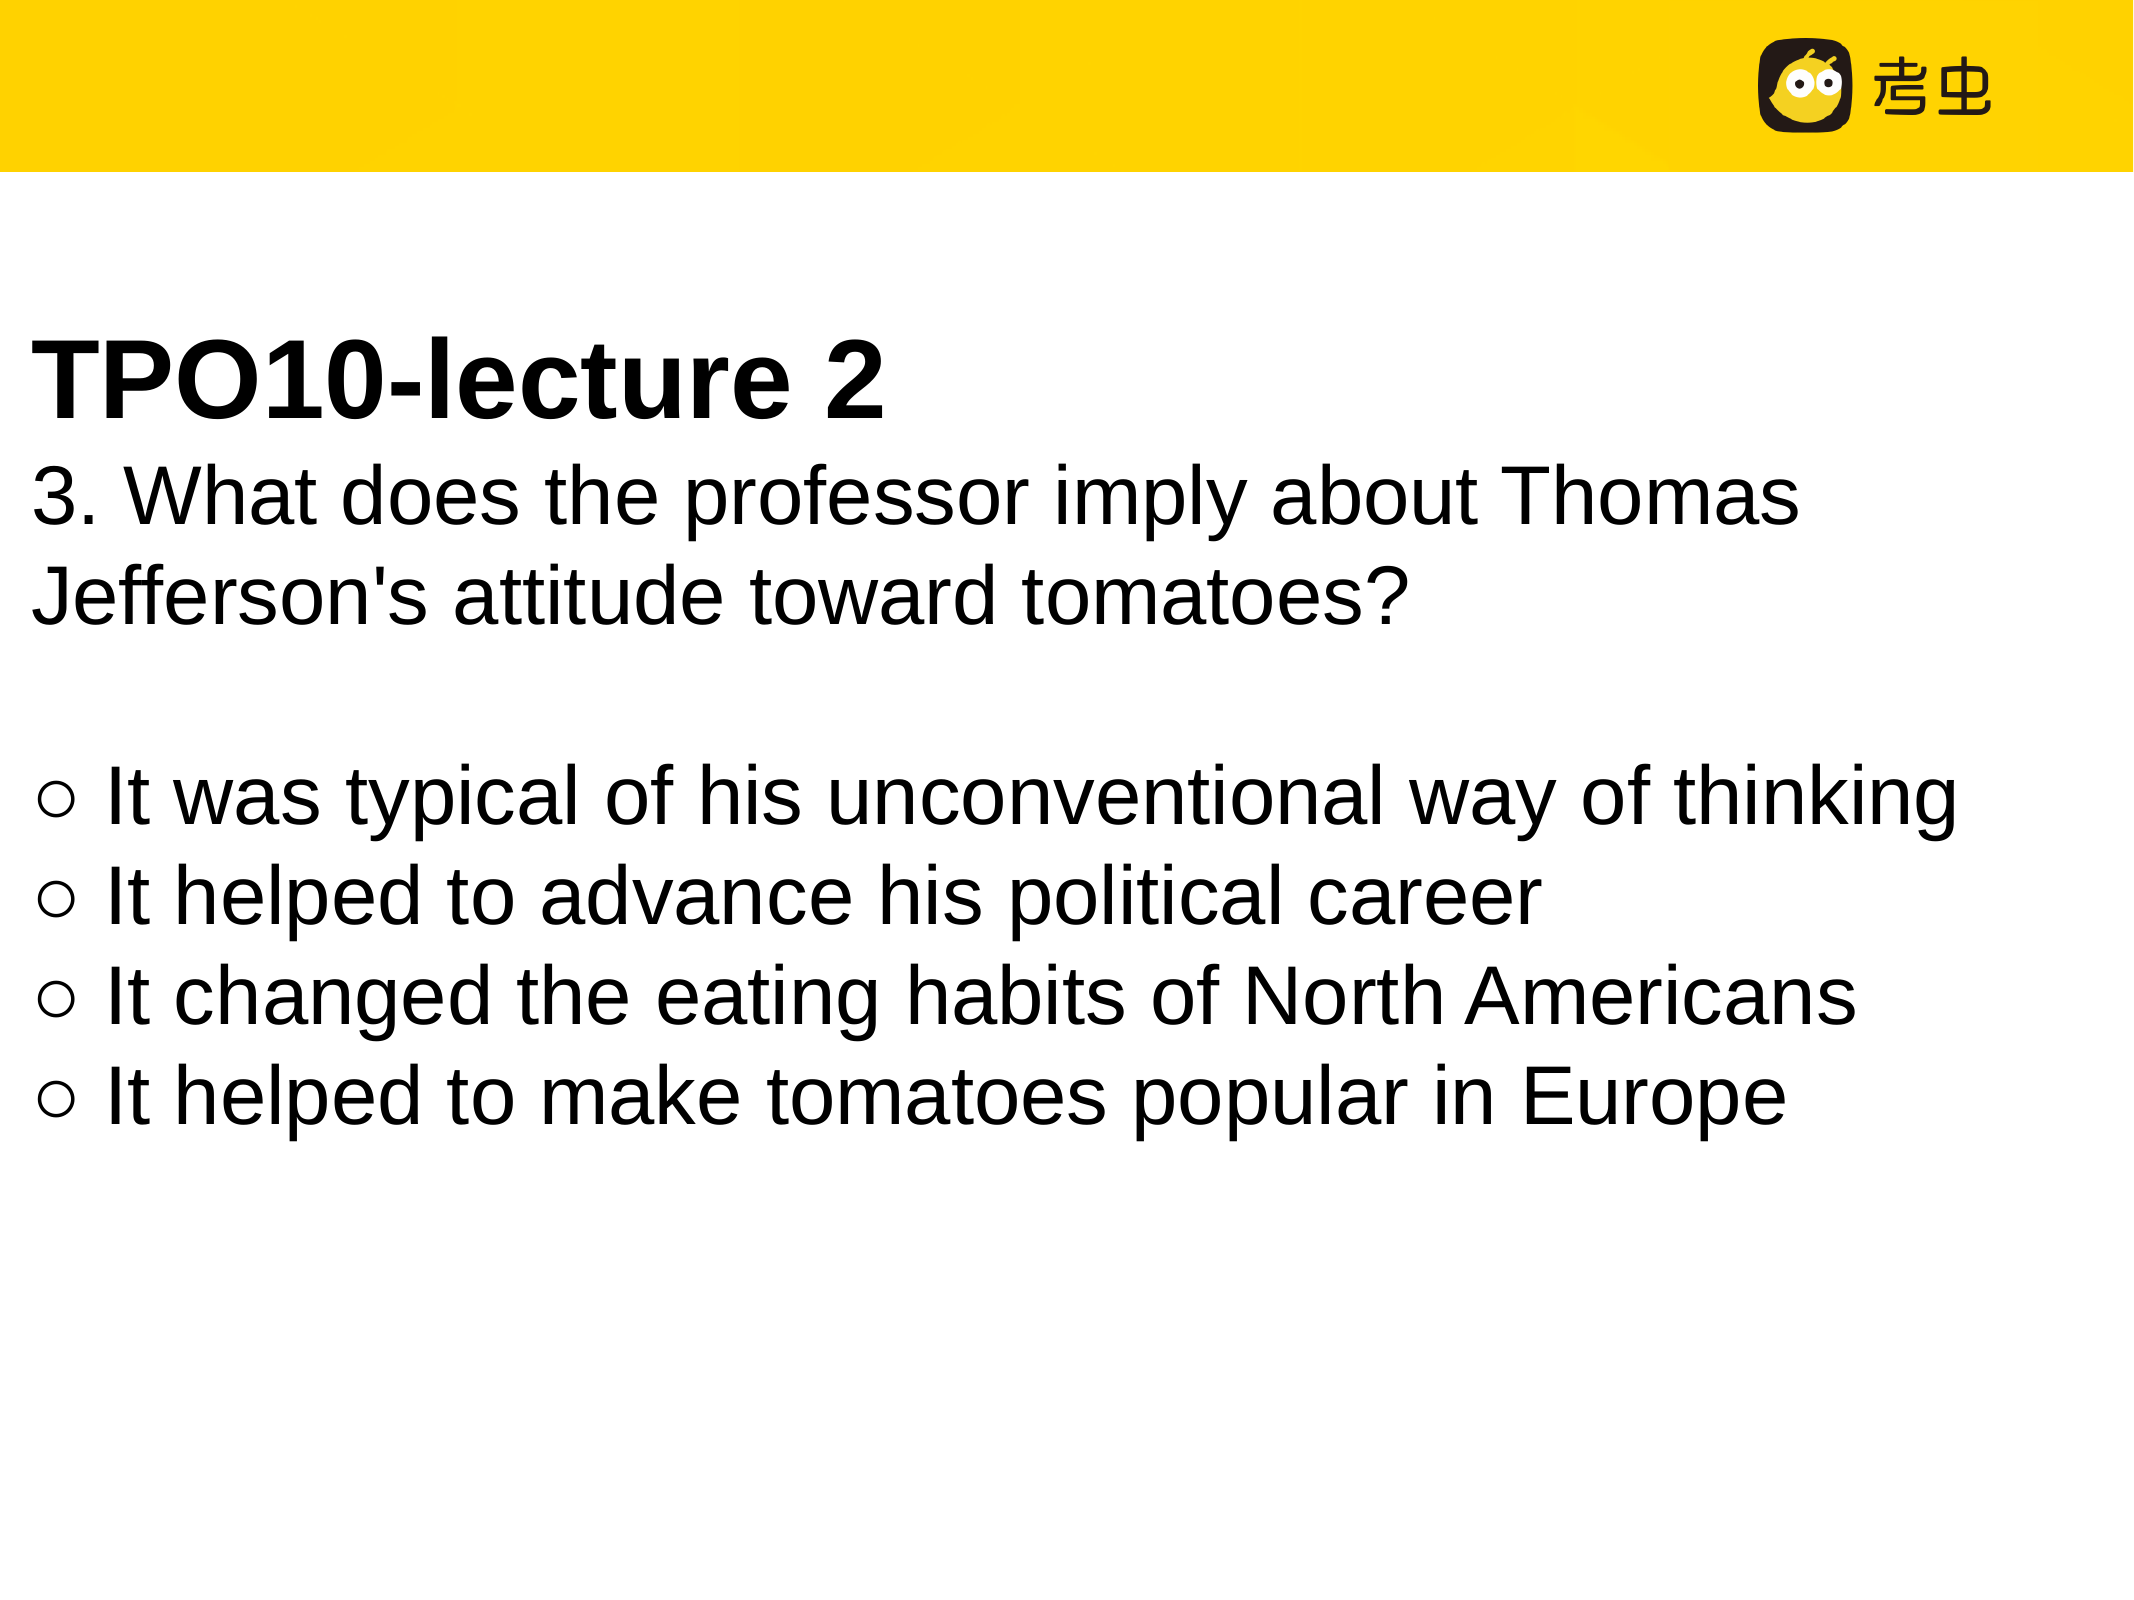

TPO10-lecture 2
3. What does the professor imply about Thomas Jefferson's attitude toward tomatoes?

○ It was typical of his unconventional way of thinking
○ It helped to advance his political career
○ It changed the eating habits of North Americans
○ It helped to make tomatoes popular in Europe